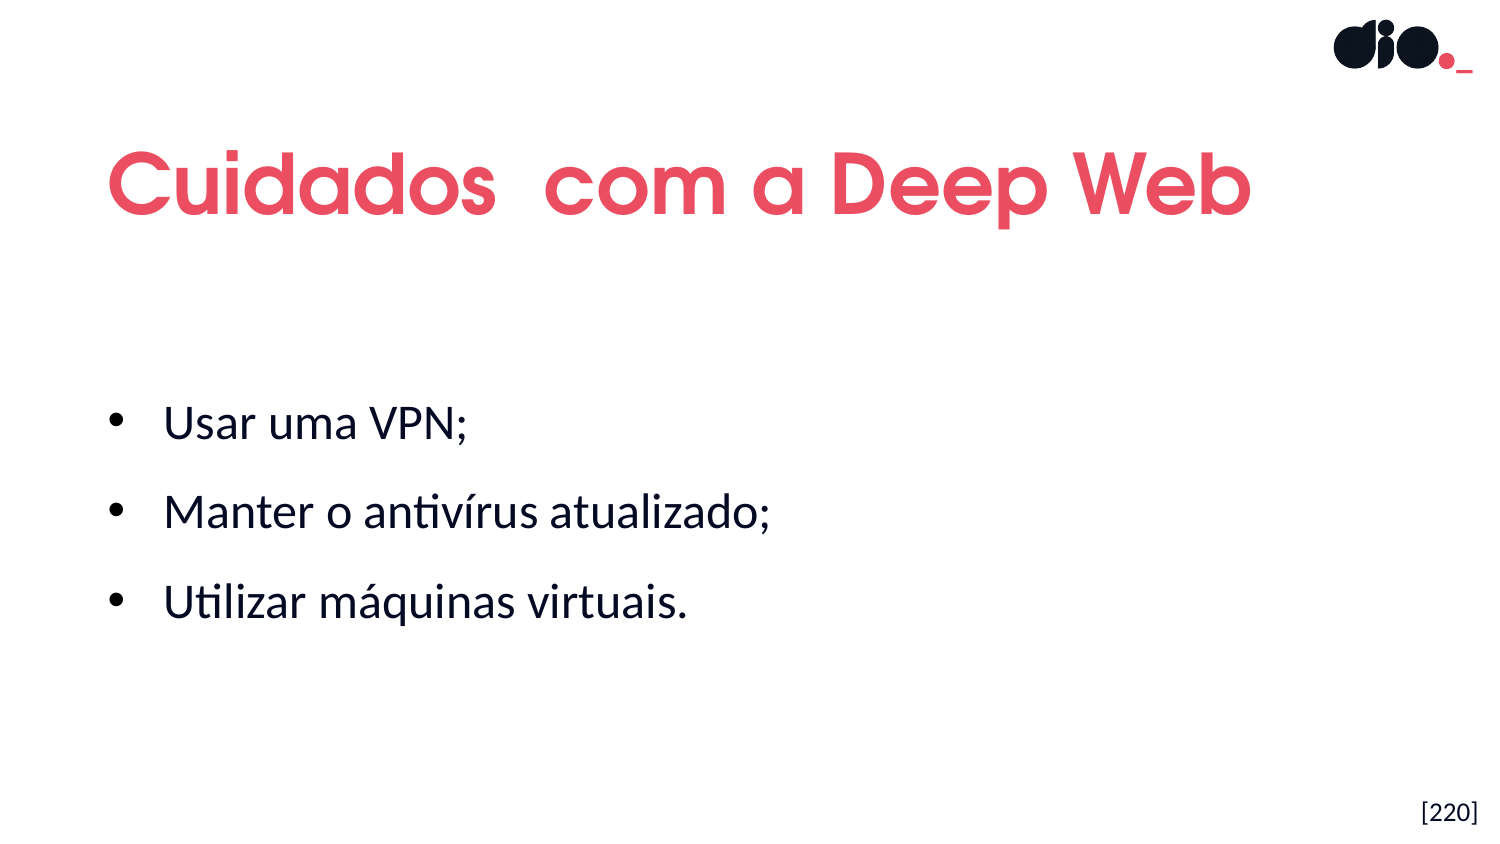

Cuidados  com a Deep Web
Usar uma VPN;
Manter o antivírus atualizado;
Utilizar máquinas virtuais.
[220]